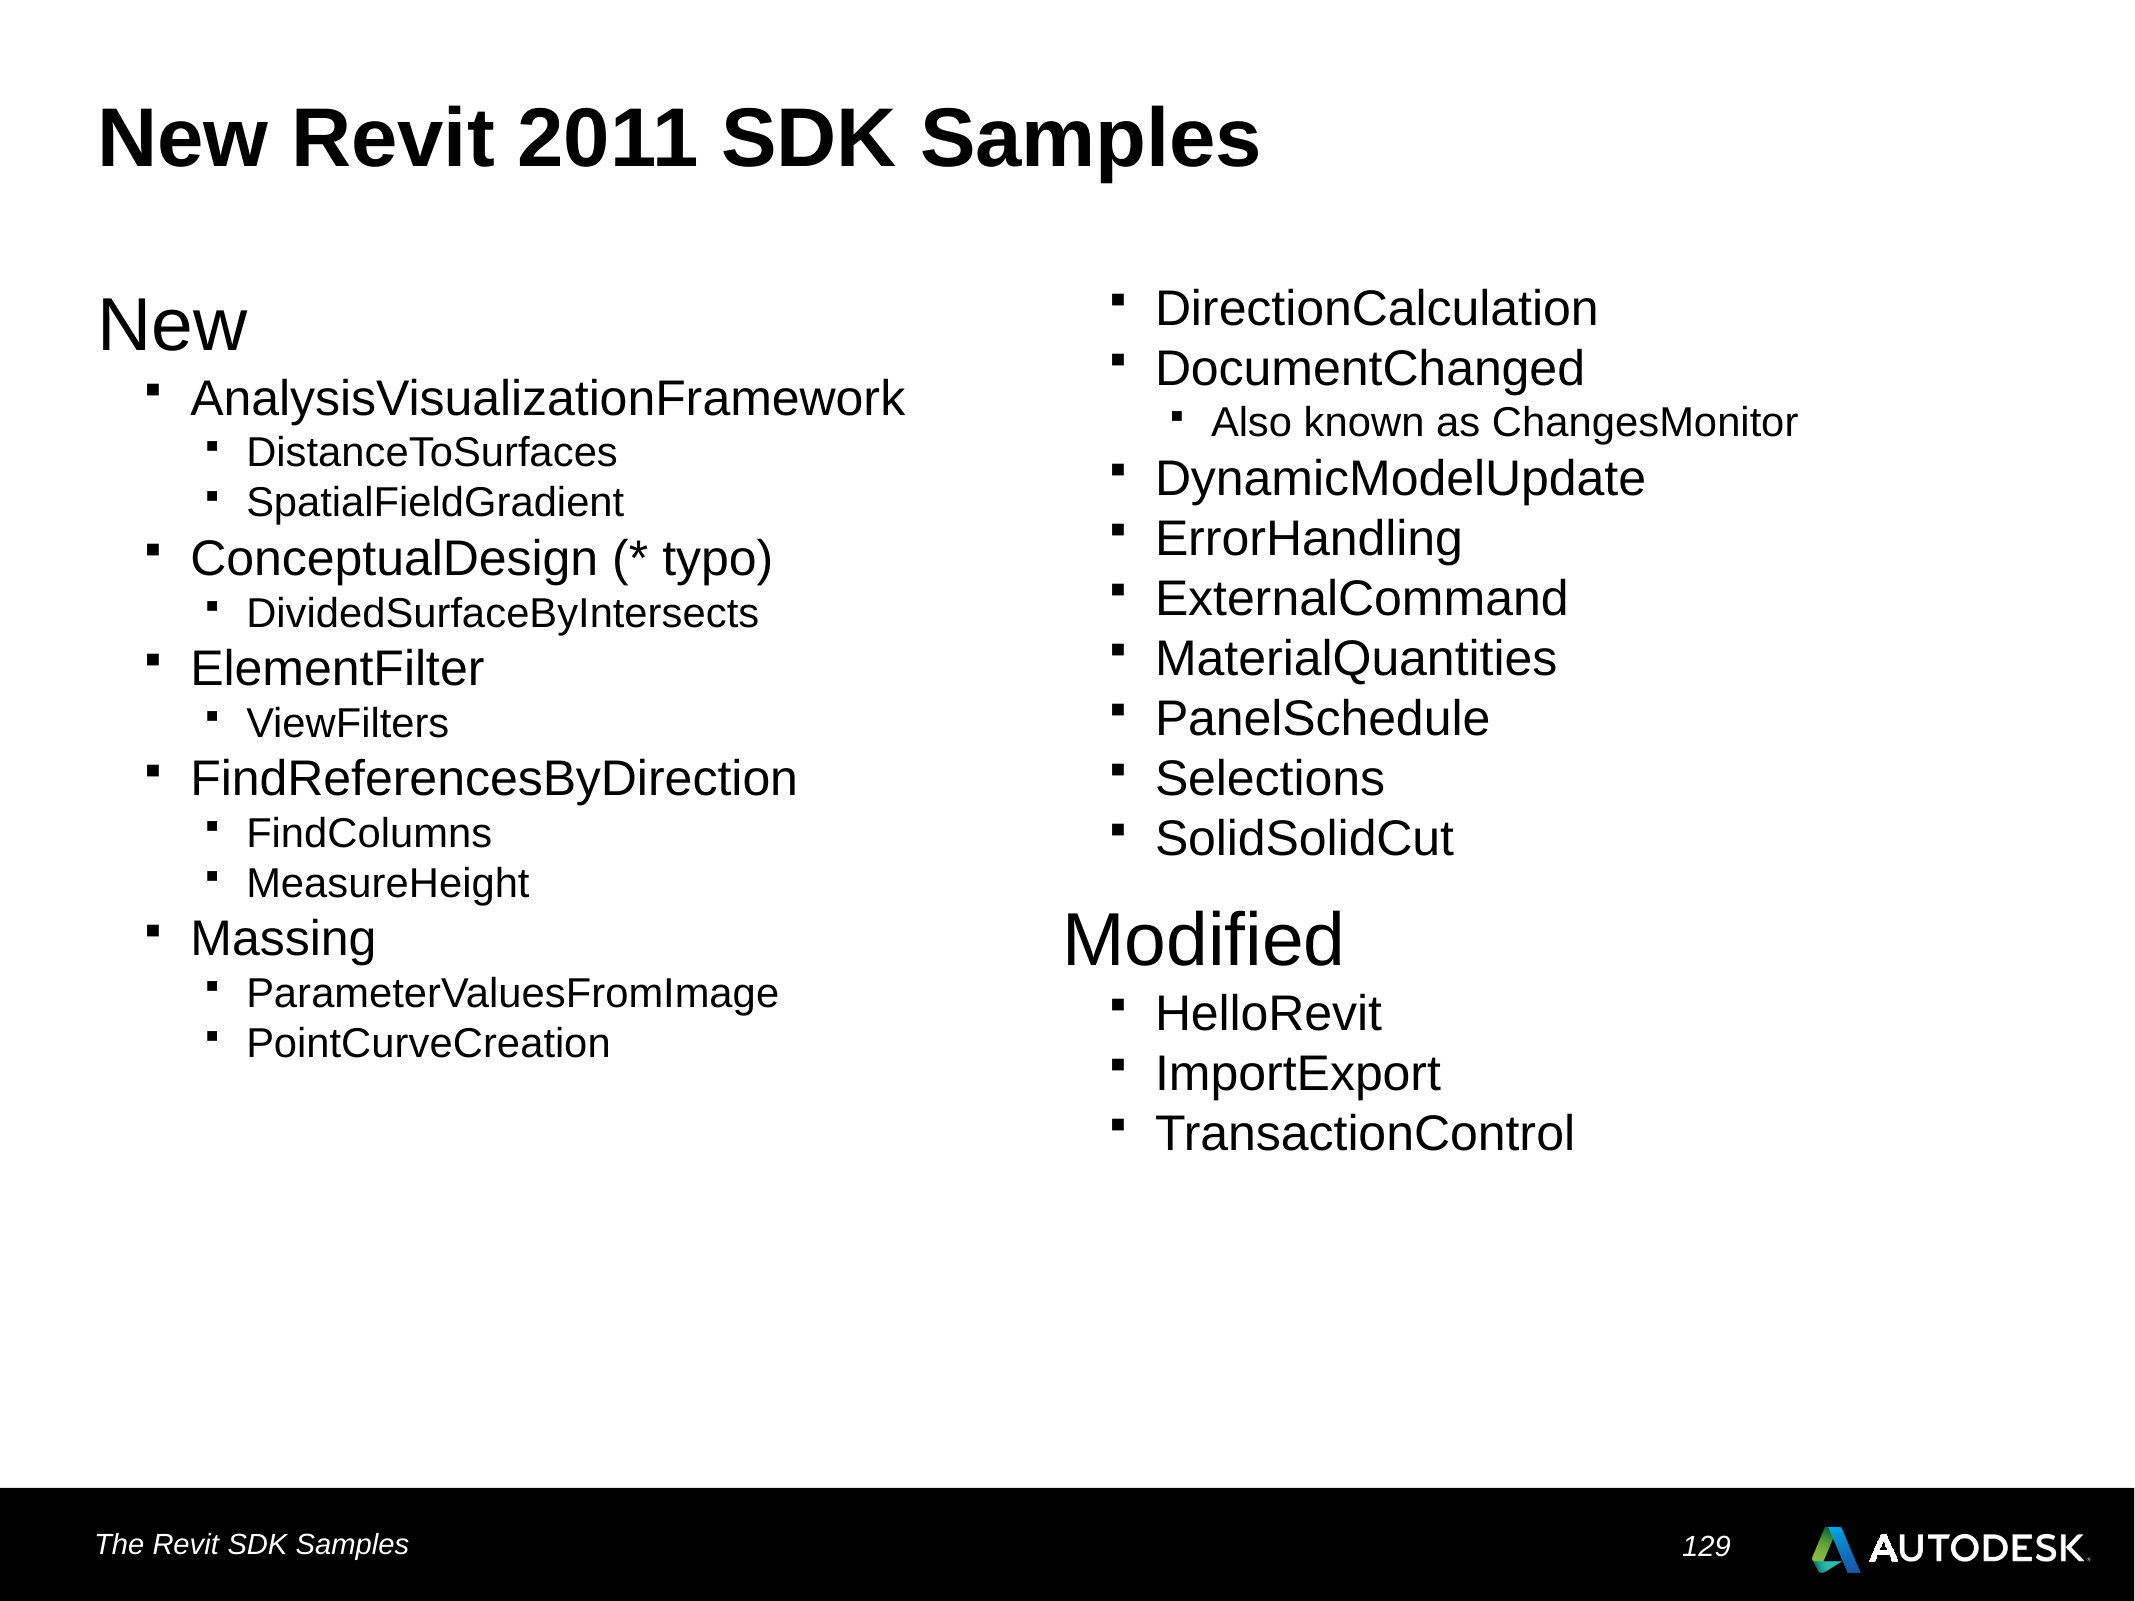

# New Revit 2011 SDK Samples
New
AnalysisVisualizationFramework
DistanceToSurfaces
SpatialFieldGradient
ConceptualDesign (* typo)
DividedSurfaceByIntersects
ElementFilter
ViewFilters
FindReferencesByDirection
FindColumns
MeasureHeight
Massing
ParameterValuesFromImage
PointCurveCreation

DirectionCalculation
DocumentChanged
Also known as ChangesMonitor
DynamicModelUpdate
ErrorHandling
ExternalCommand
MaterialQuantities
PanelSchedule
Selections
SolidSolidCut
Modified
HelloRevit
ImportExport
TransactionControl

The Revit SDK Samples
129